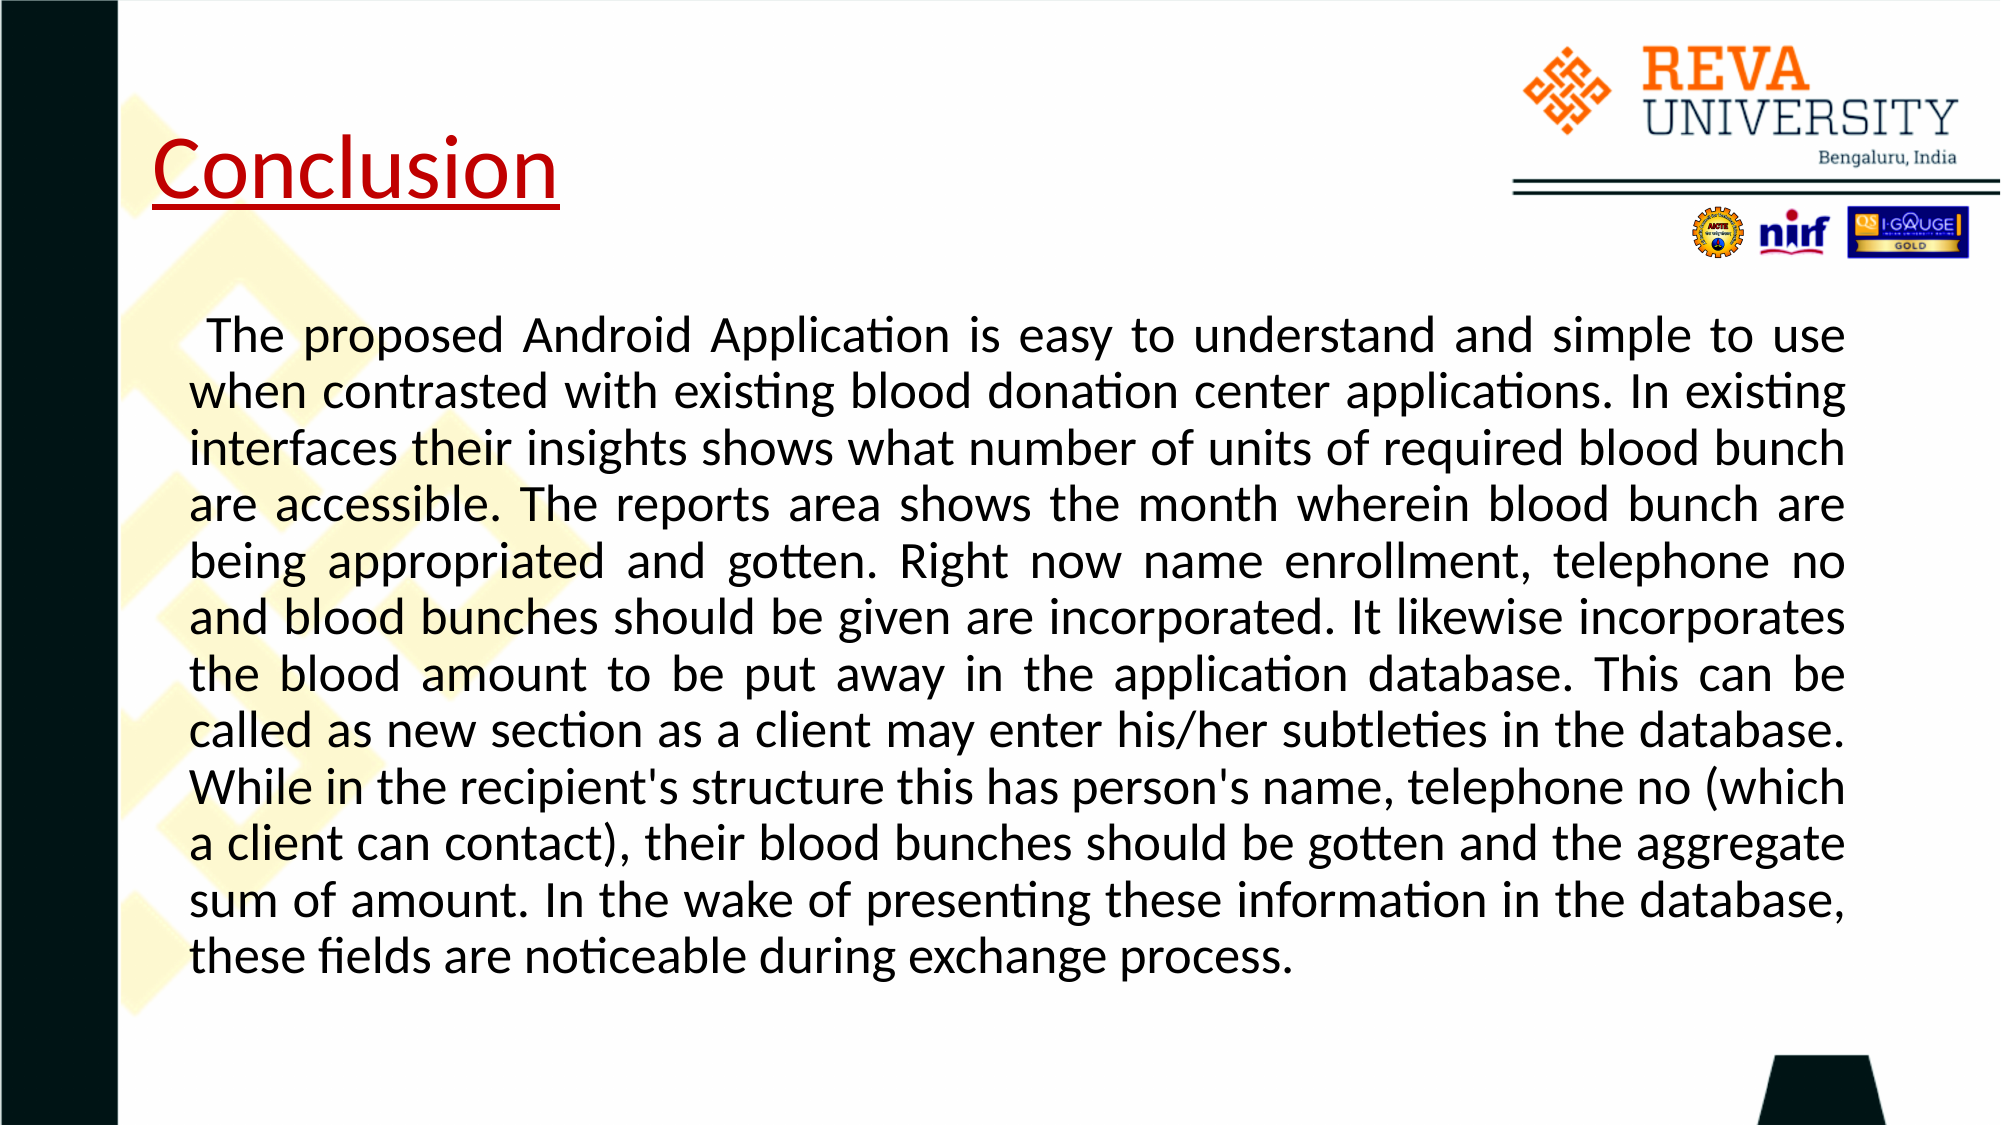

# Conclusion
   The proposed Android Application is easy to understand and simple to use when contrasted with existing blood donation center applications. In existing interfaces their insights shows what number of units of required blood bunch are accessible. The reports area shows the month wherein blood bunch are being appropriated and gotten. Right now name enrollment, telephone no and blood bunches should be given are incorporated. It likewise incorporates the blood amount to be put away in the application database. This can be called as new section as a client may enter his/her subtleties in the database. While in the recipient's structure this has person's name, telephone no (which a client can contact), their blood bunches should be gotten and the aggregate sum of amount. In the wake of presenting these information in the database, these fields are noticeable during exchange process.